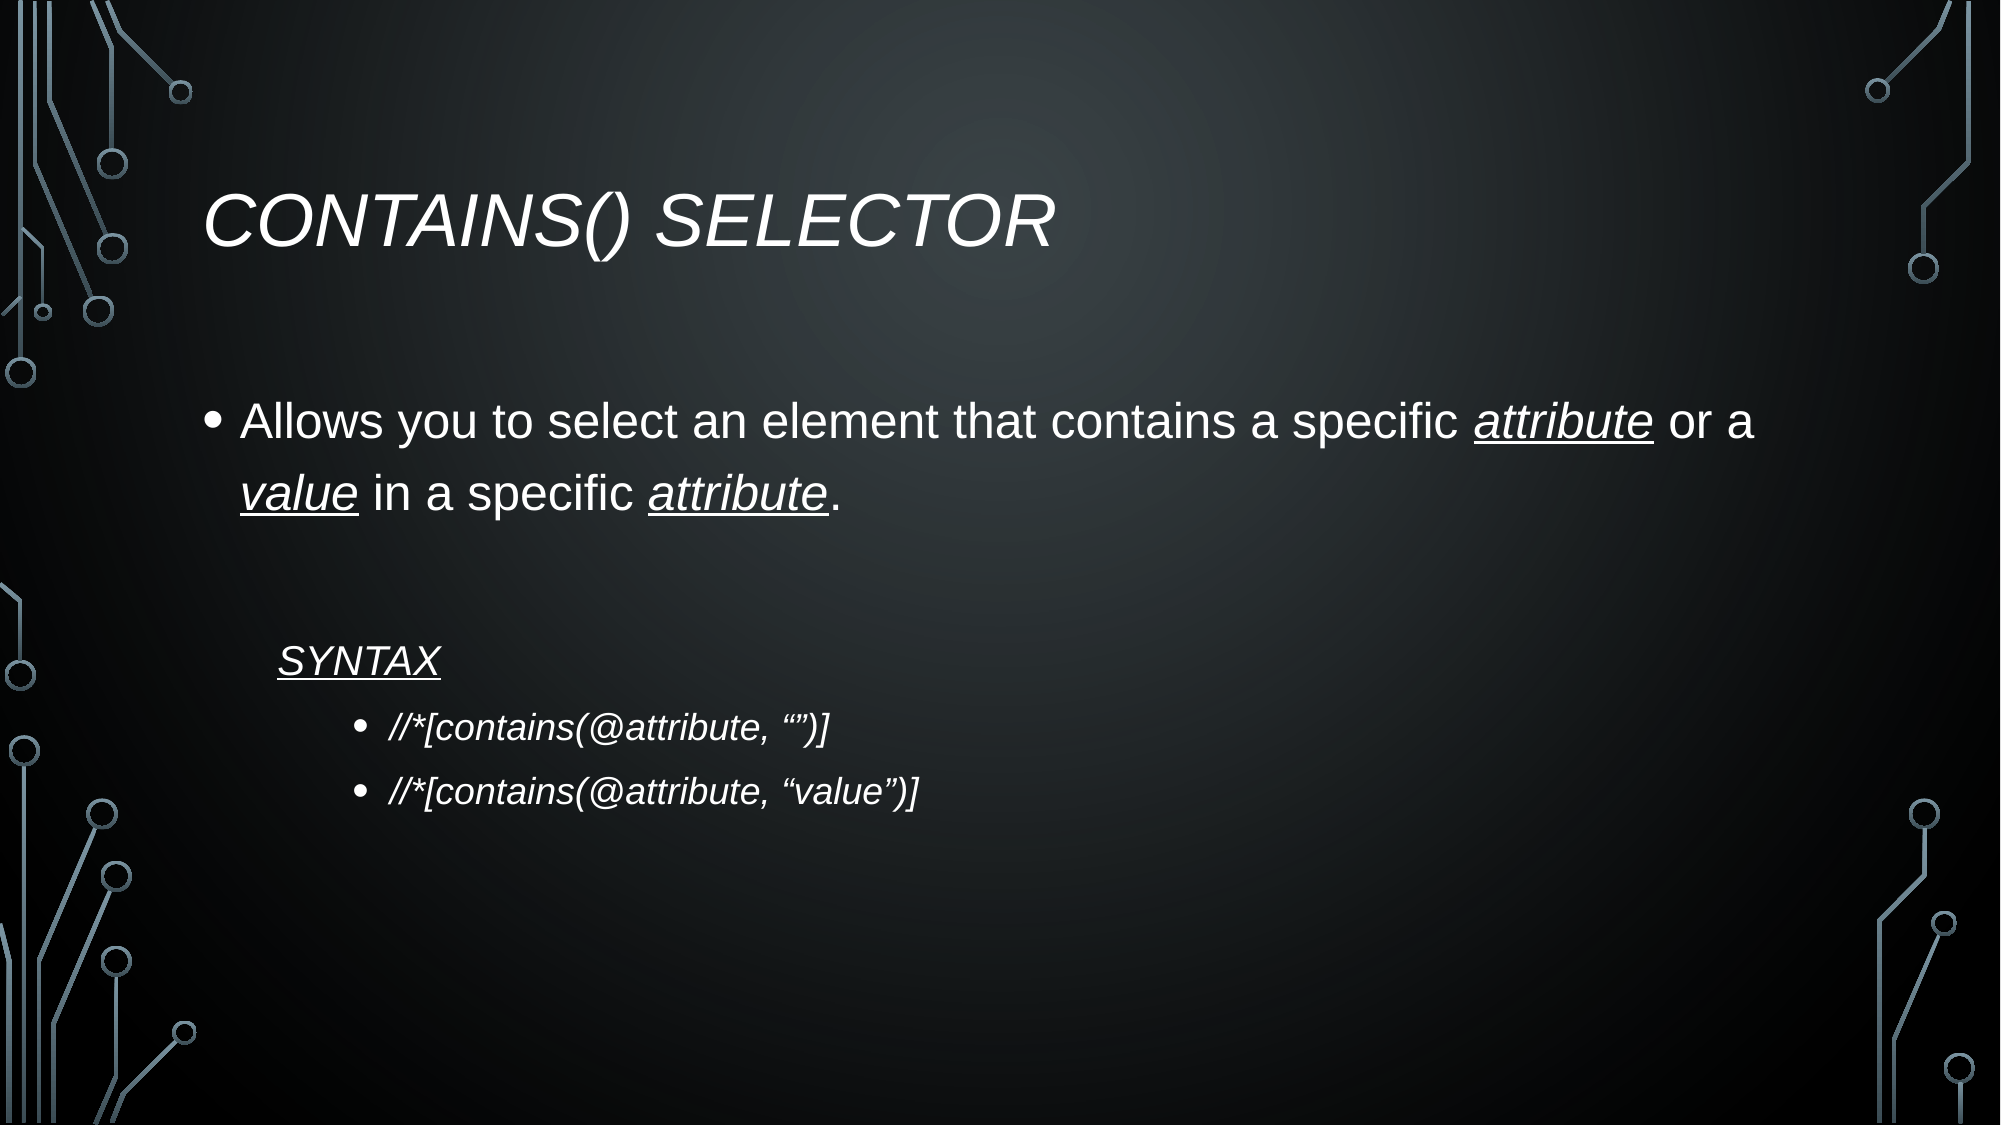

# CONTAINS() SELECTOR
Allows you to select an element that contains a specific attribute or a value in a specific attribute.

SYNTAX
//*[contains(@attribute, “”)]
//*[contains(@attribute, “value”)]